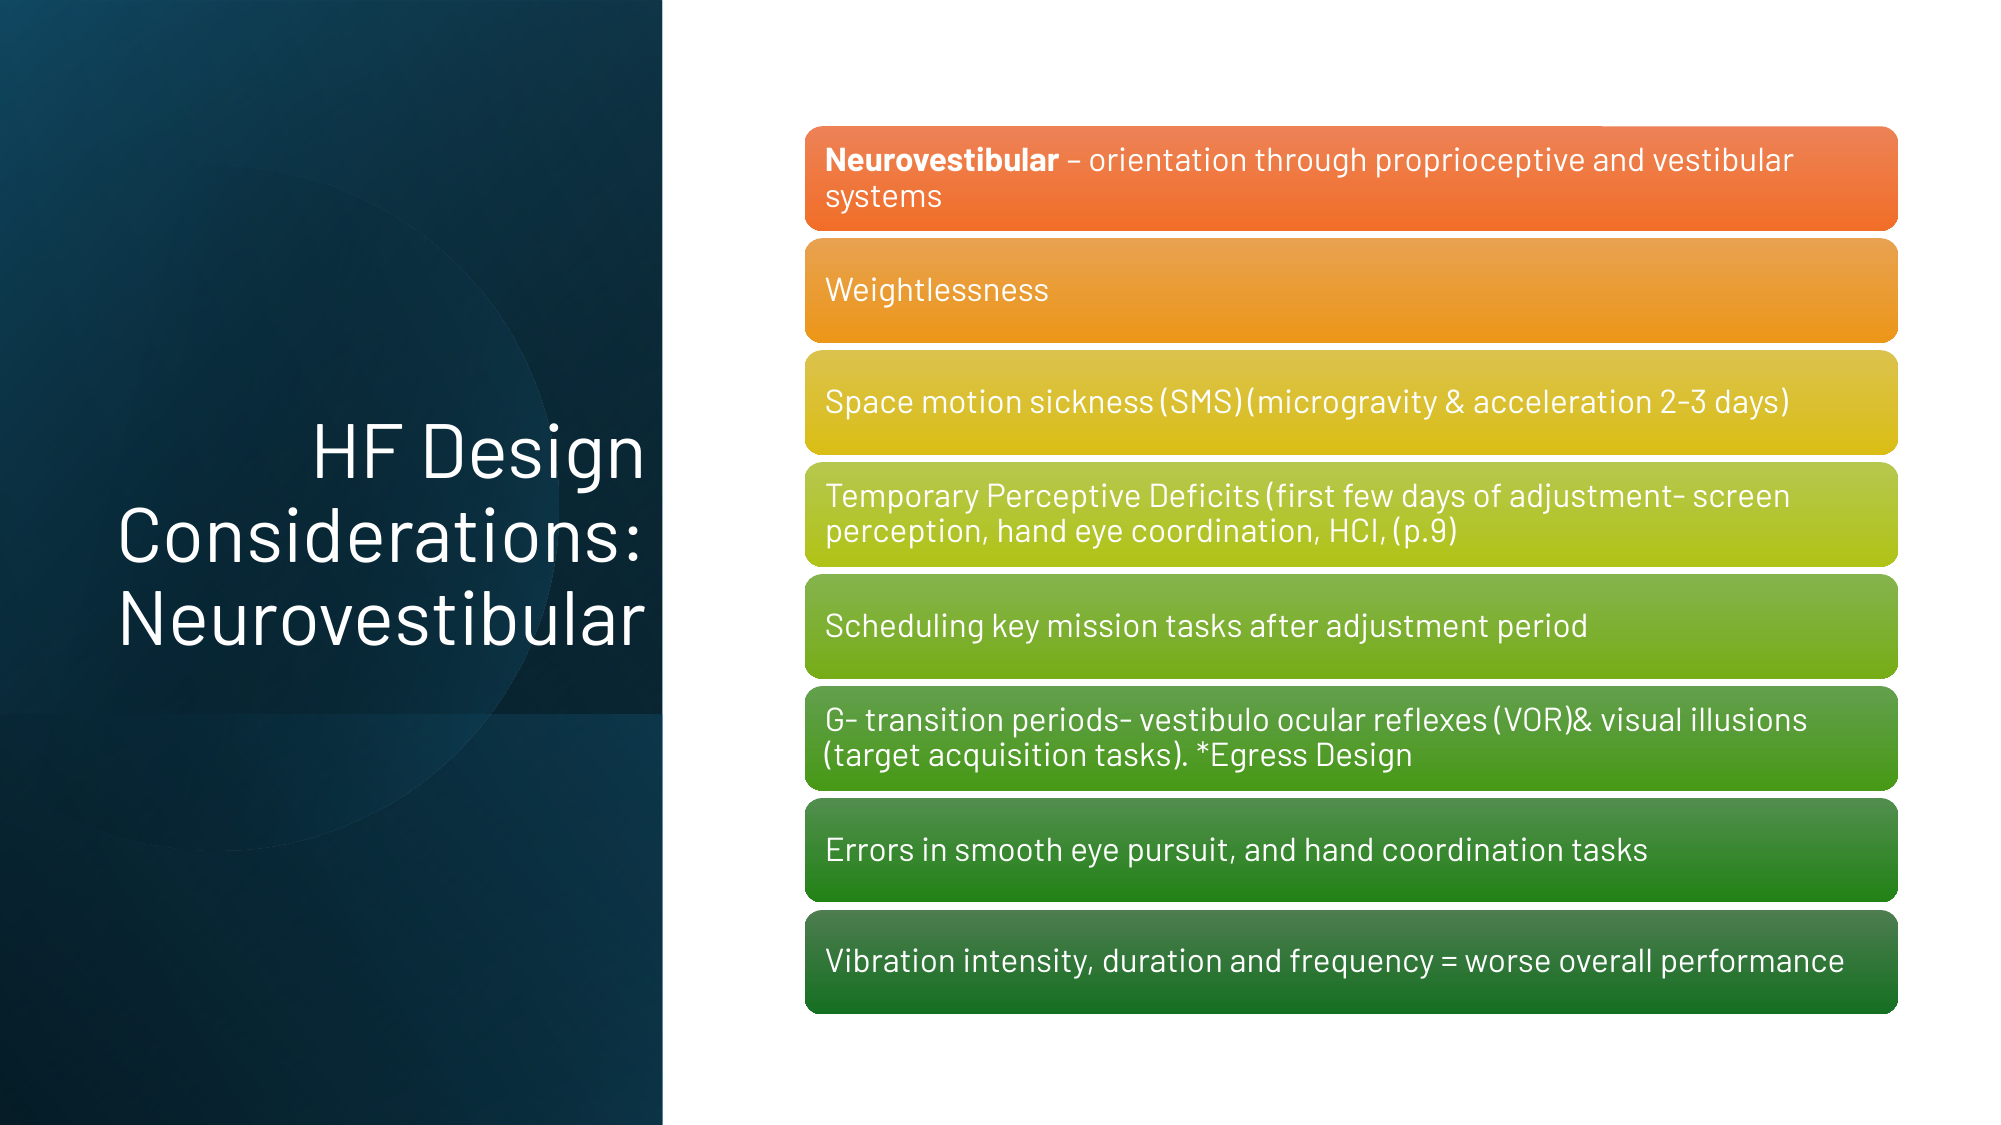

Neurovestibular – orientation through proprioceptive and vestibular systems
Weightlessness
Space motion sickness (SMS) (microgravity & acceleration 2-3 days)
Temporary Perceptive Deficits (first few days of adjustment- screen perception, hand eye coordination, HCI, (p.9)
Scheduling key mission tasks after adjustment period
G- transition periods- vestibulo ocular reflexes (VOR)& visual illusions (target acquisition tasks). *Egress Design
Errors in smooth eye pursuit, and hand coordination tasks
Vibration intensity, duration and frequency = worse overall performance

# HF Design Considerations: Neurovestibular